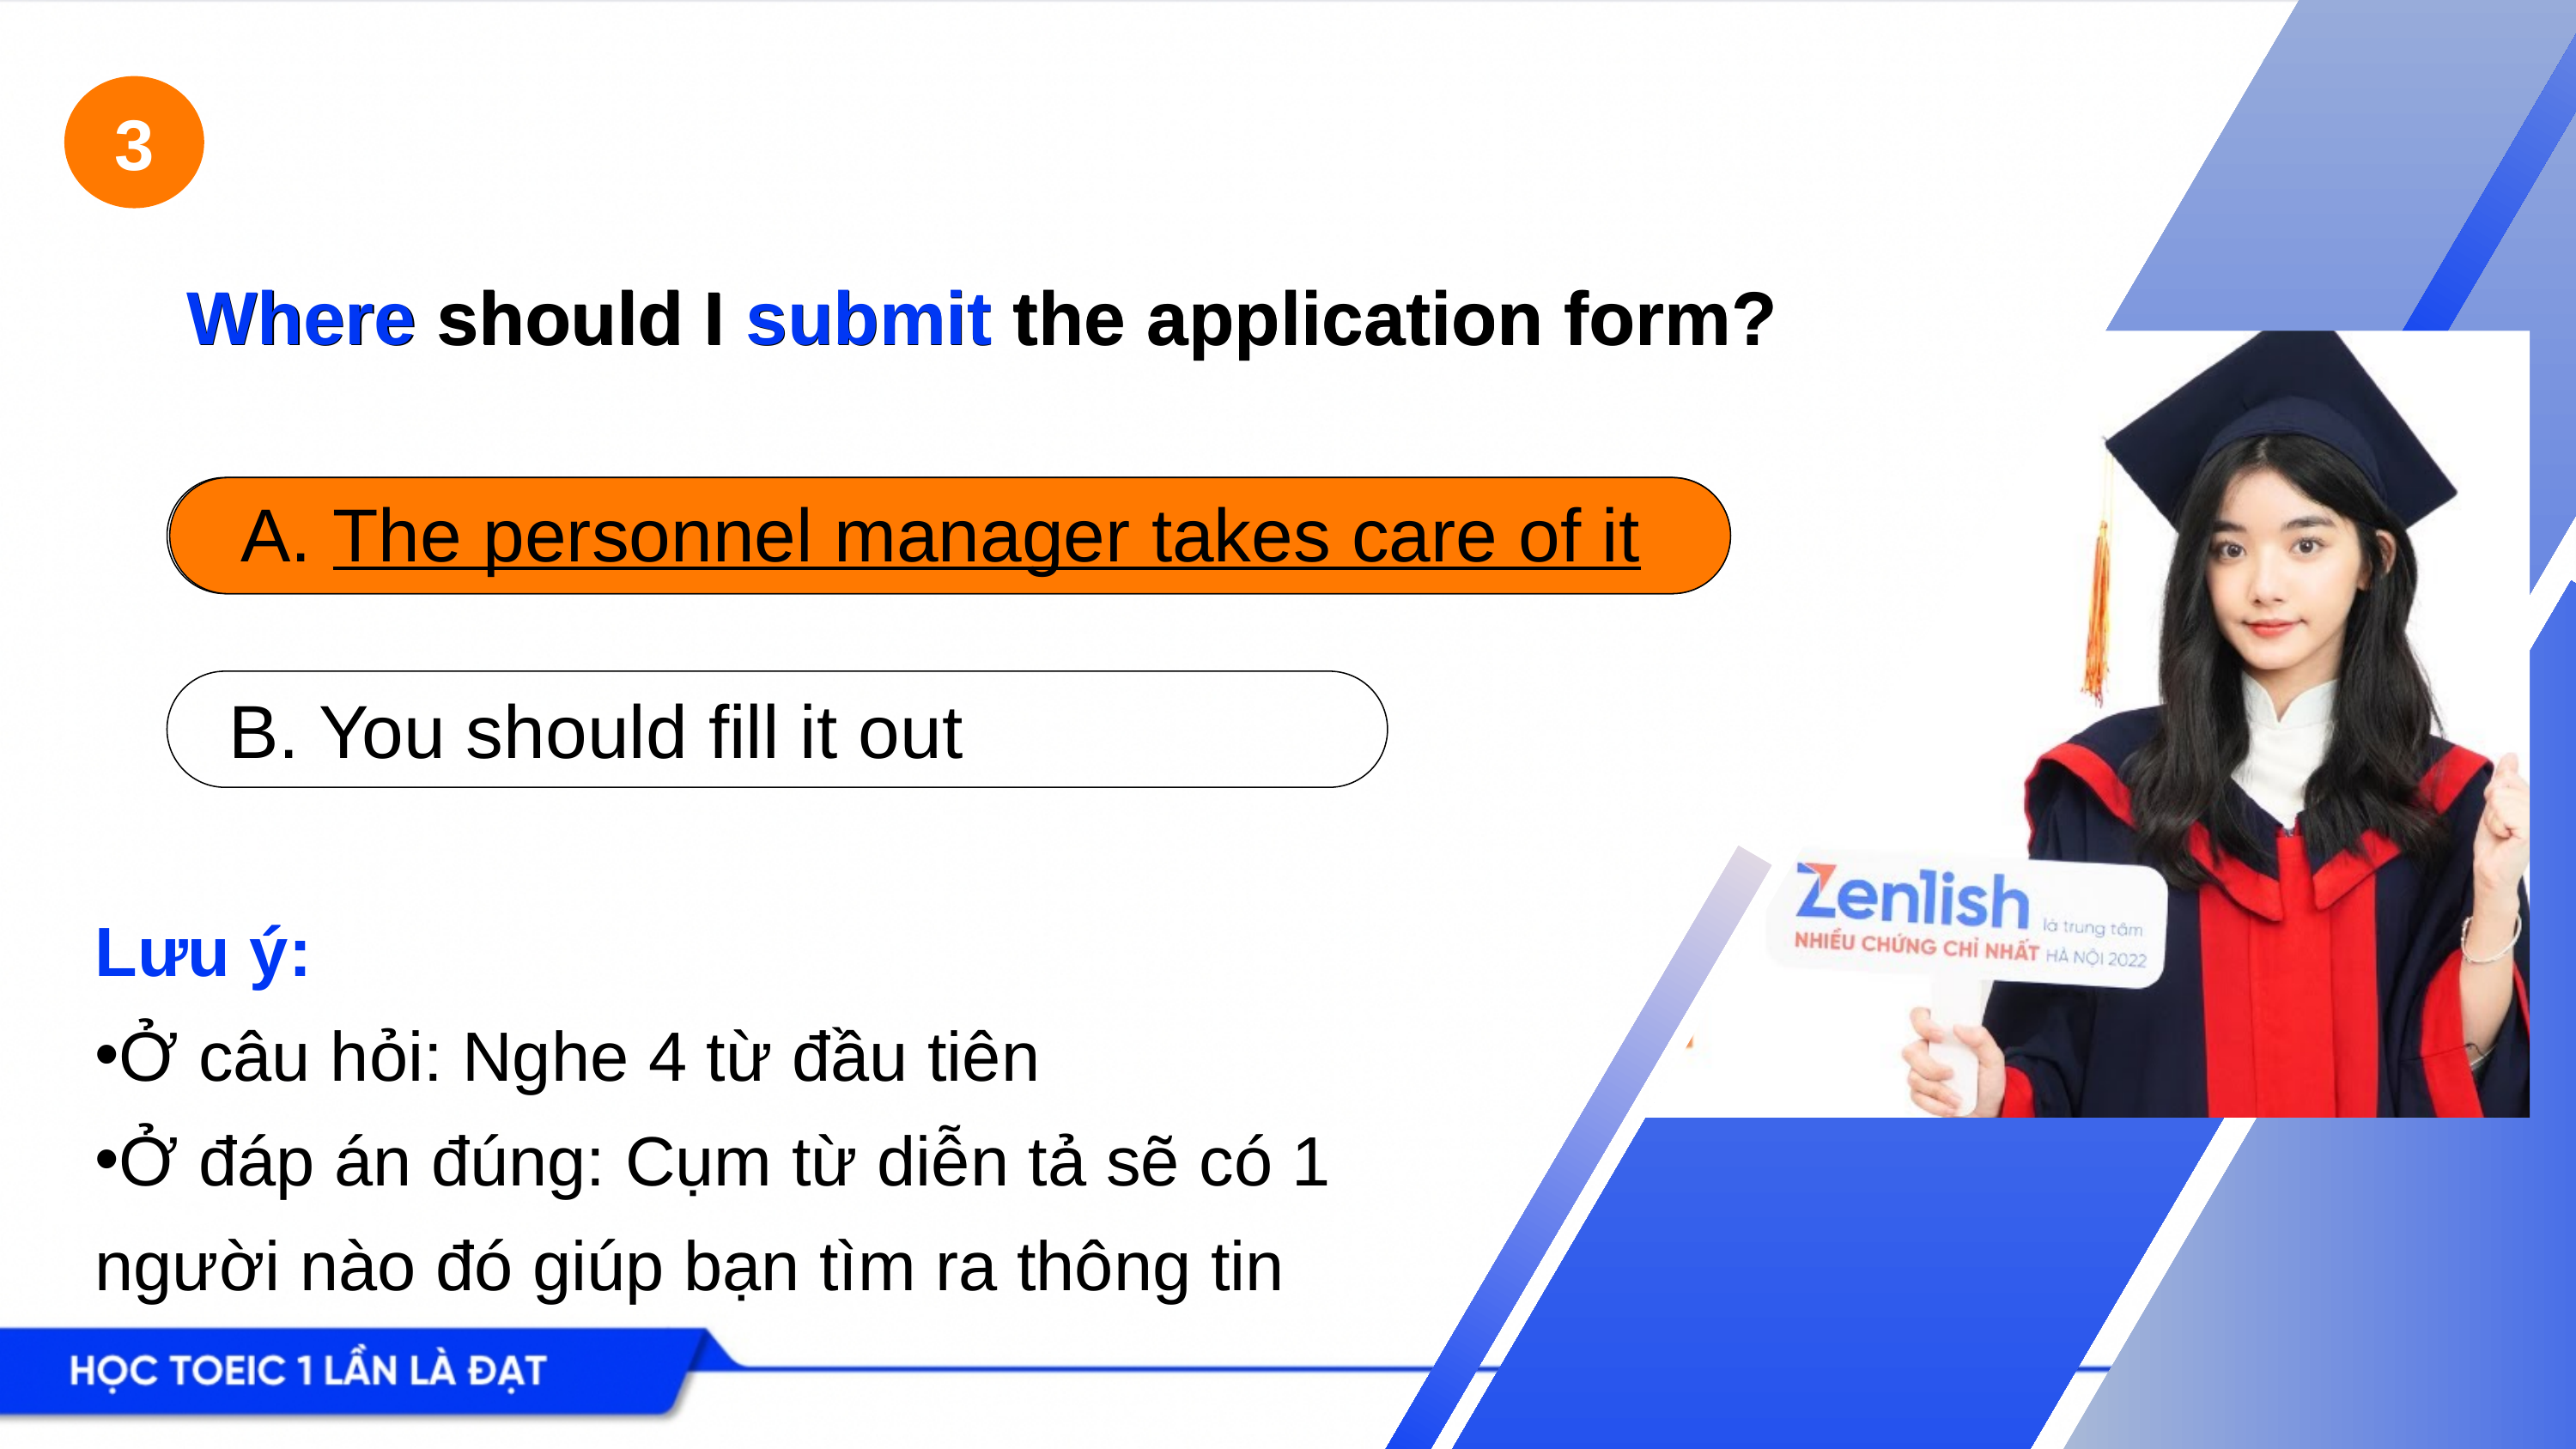

3
Where should I submit the application form?
Where should I submit the application form?

A. The personnel manager takes care of it

A. The personnel manager takes care of it
B. You should fill it out

Lưu ý:
Ở câu hỏi: Nghe 4 từ đầu tiên
Ở đáp án đúng: Cụm từ diễn tả sẽ có 1 người nào đó giúp bạn tìm ra thông tin
Lesson 1